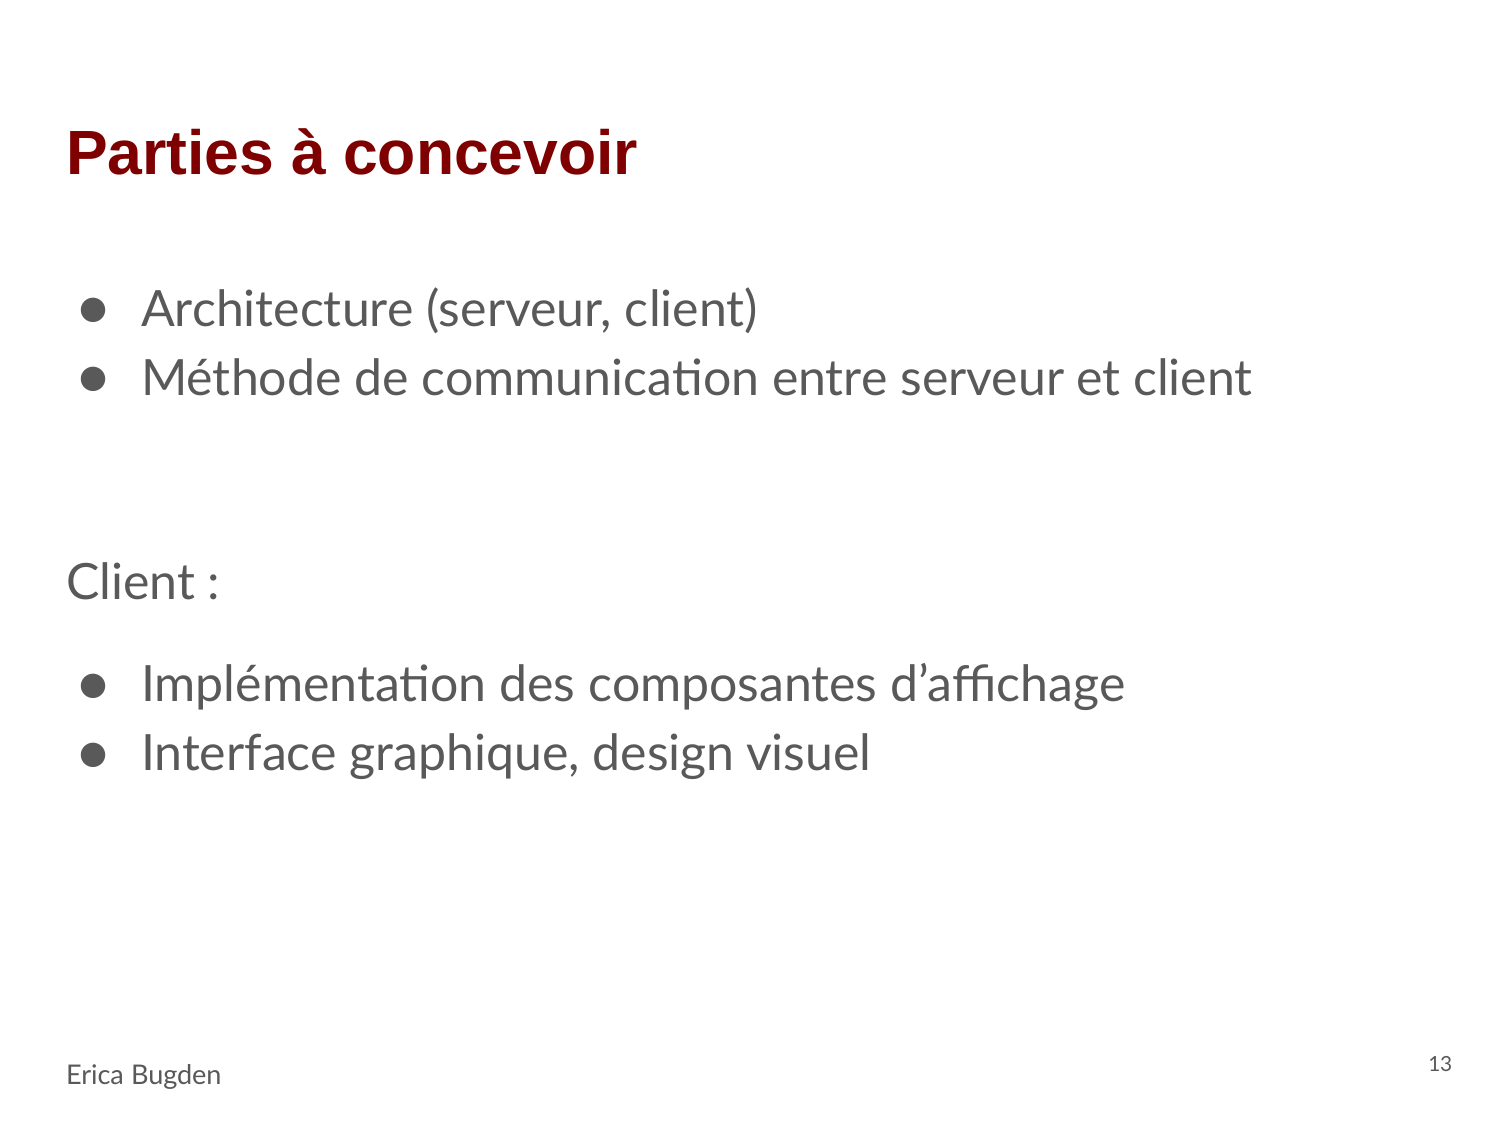

# Parties à concevoir
Architecture (serveur, client)
Méthode de communication entre serveur et client

Client :
Implémentation des composantes d’affichage
Interface graphique, design visuel
13
Erica Bugden